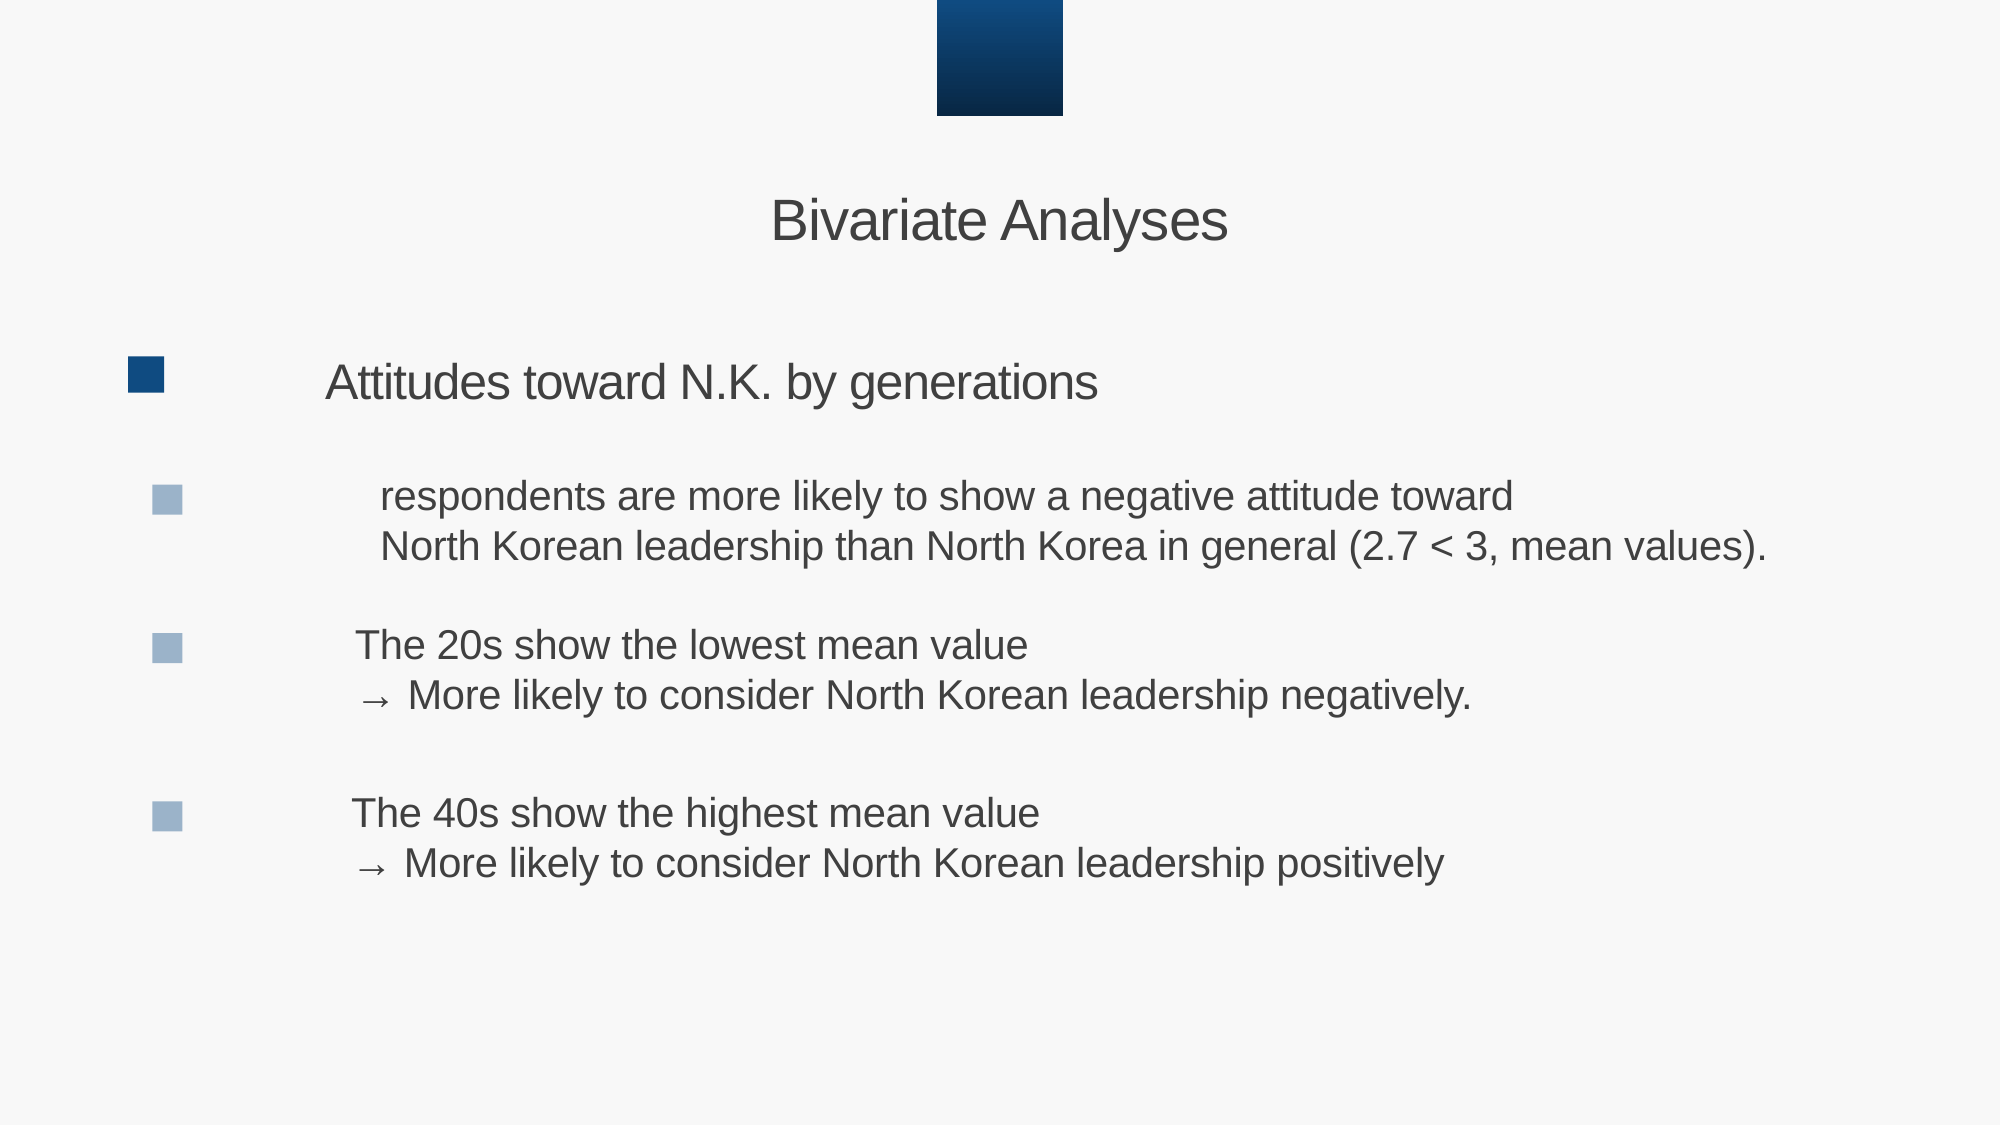

04
Bivariate Analyses
Attitudes toward N.K. by generations

respondents are more likely to show a negative attitude toward
North Korean leadership than North Korea in general (2.7 < 3, mean values).

The 20s show the lowest mean value
→ More likely to consider North Korean leadership negatively.

The 40s show the highest mean value
→ More likely to consider North Korean leadership positively